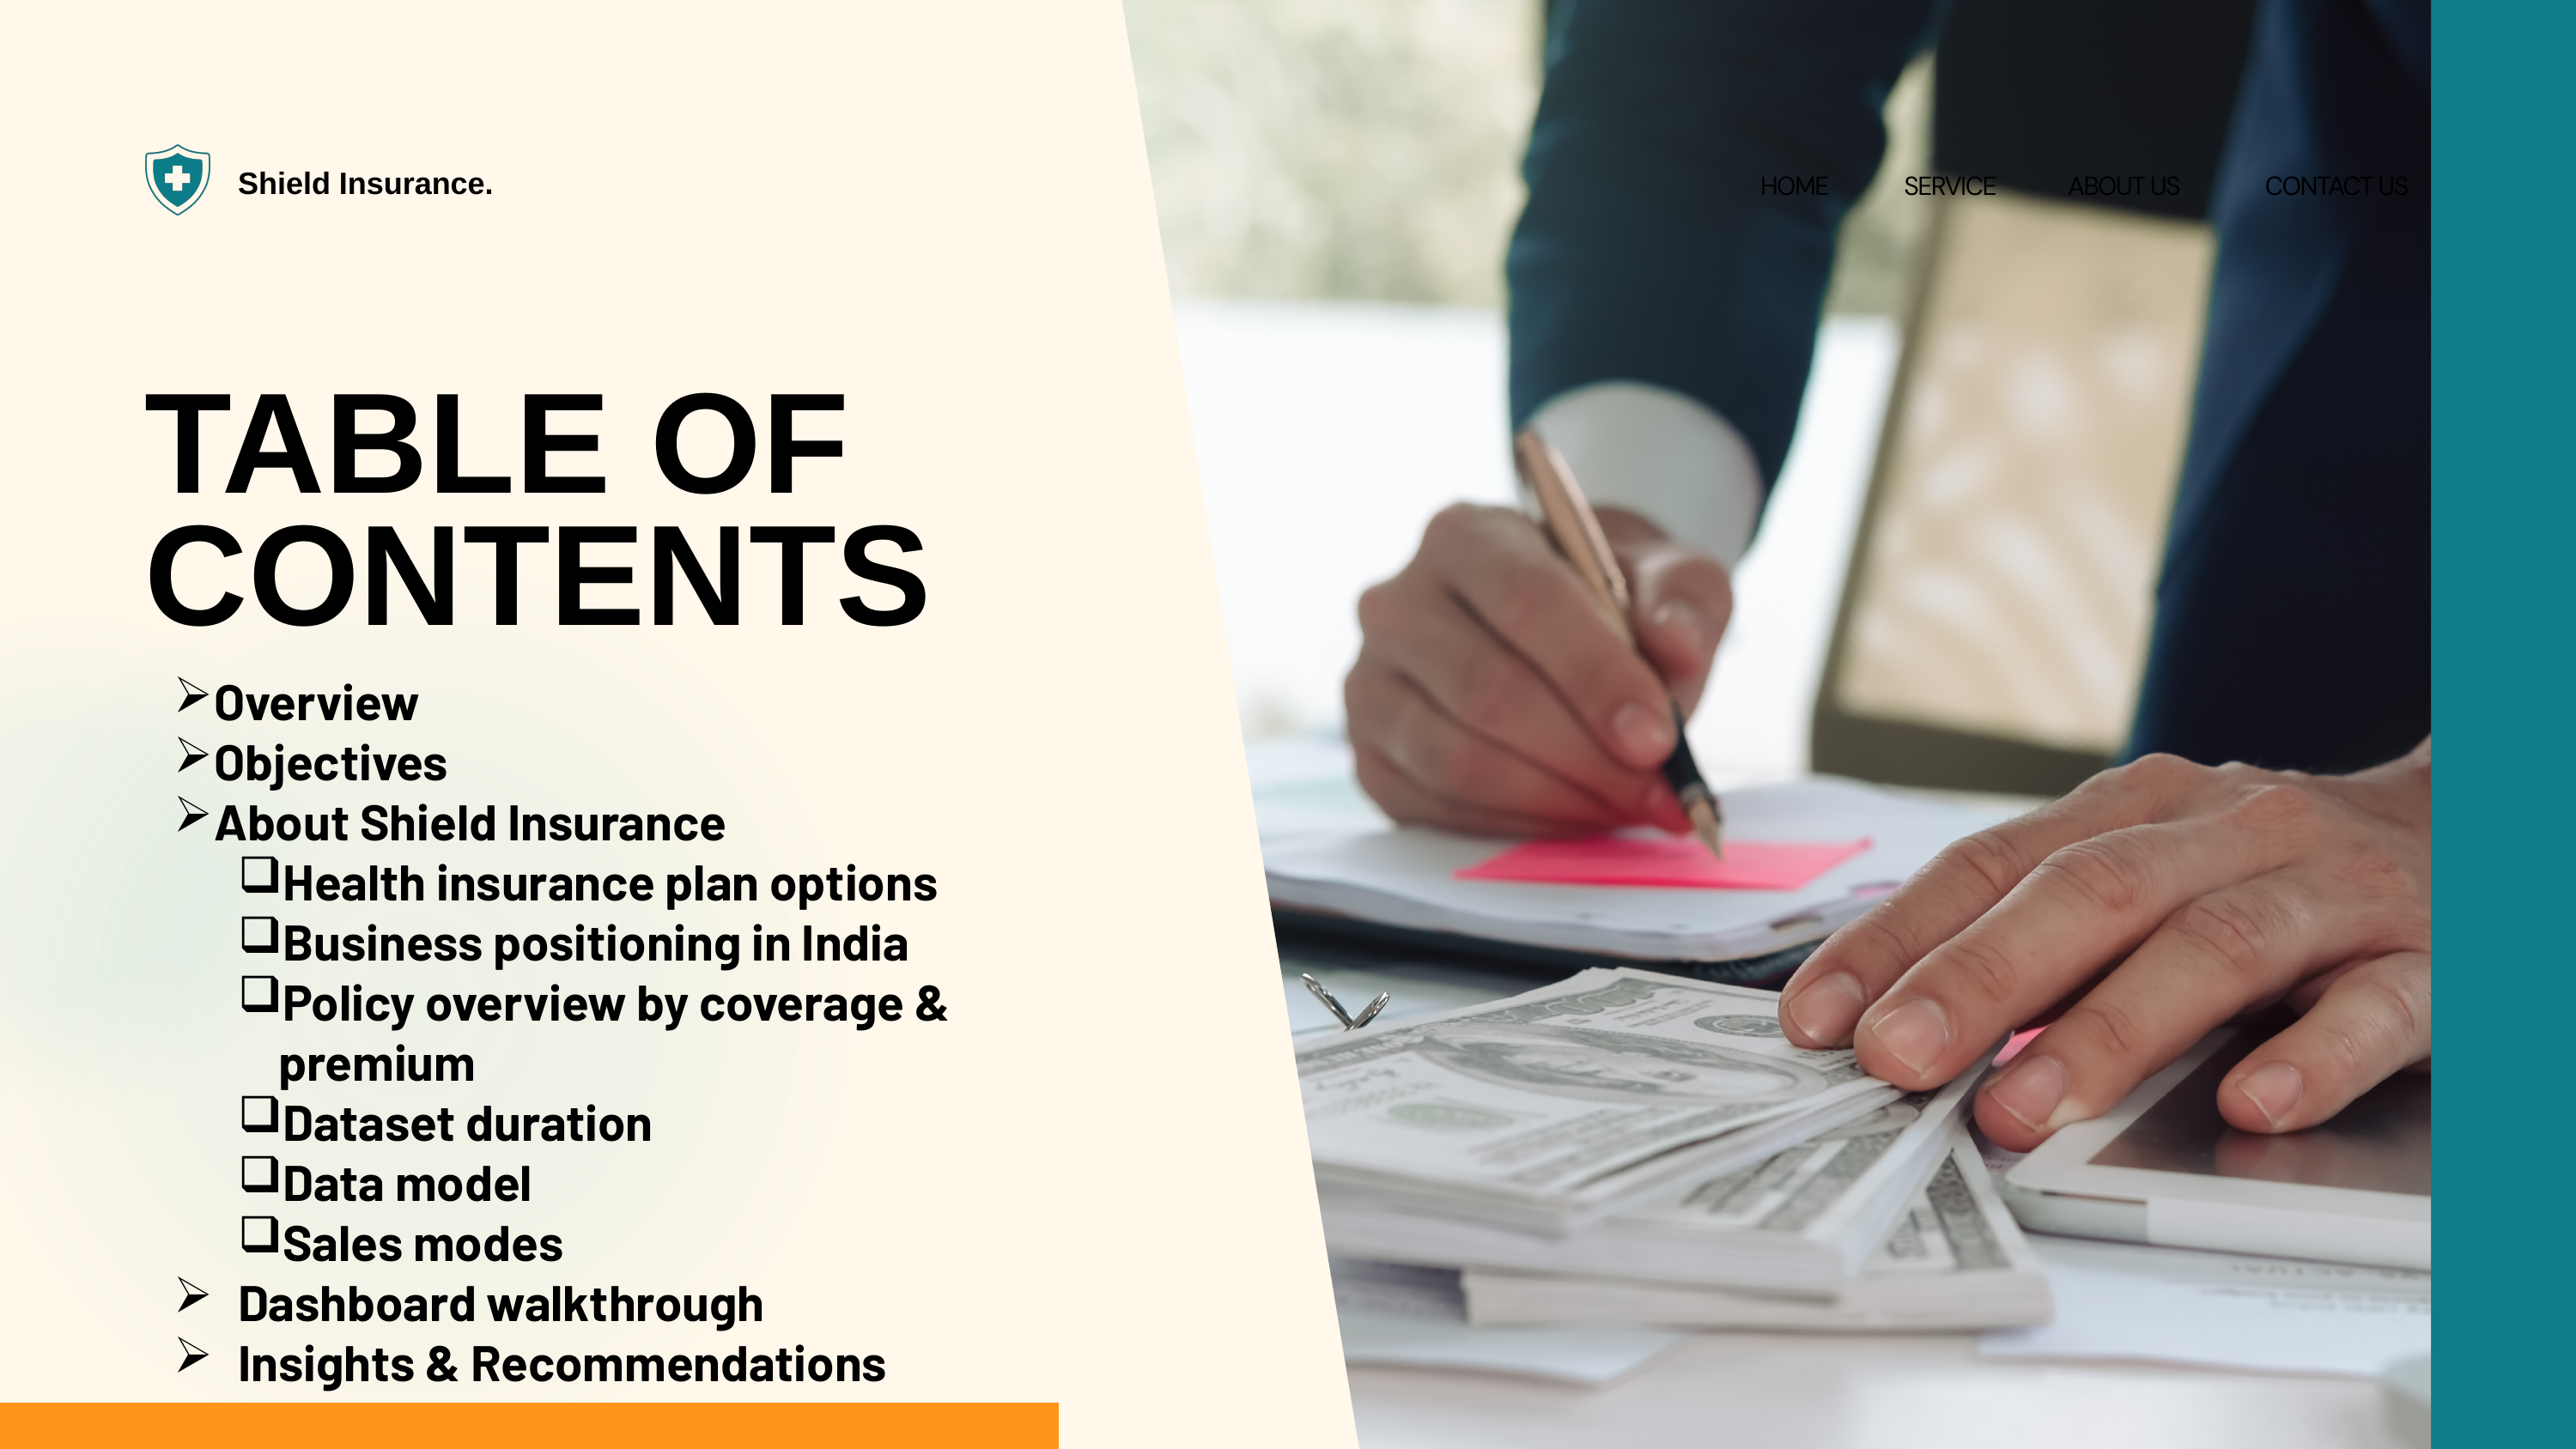

Shield Insurance.
HOME
SERVICE
ABOUT US
CONTACT US
TABLE OF CONTENTS
Overview
Objectives
About Shield Insurance
Health insurance plan options
Business positioning in India
Policy overview by coverage & premium
Dataset duration
Data model
Sales modes
Dashboard walkthrough
Insights & Recommendations